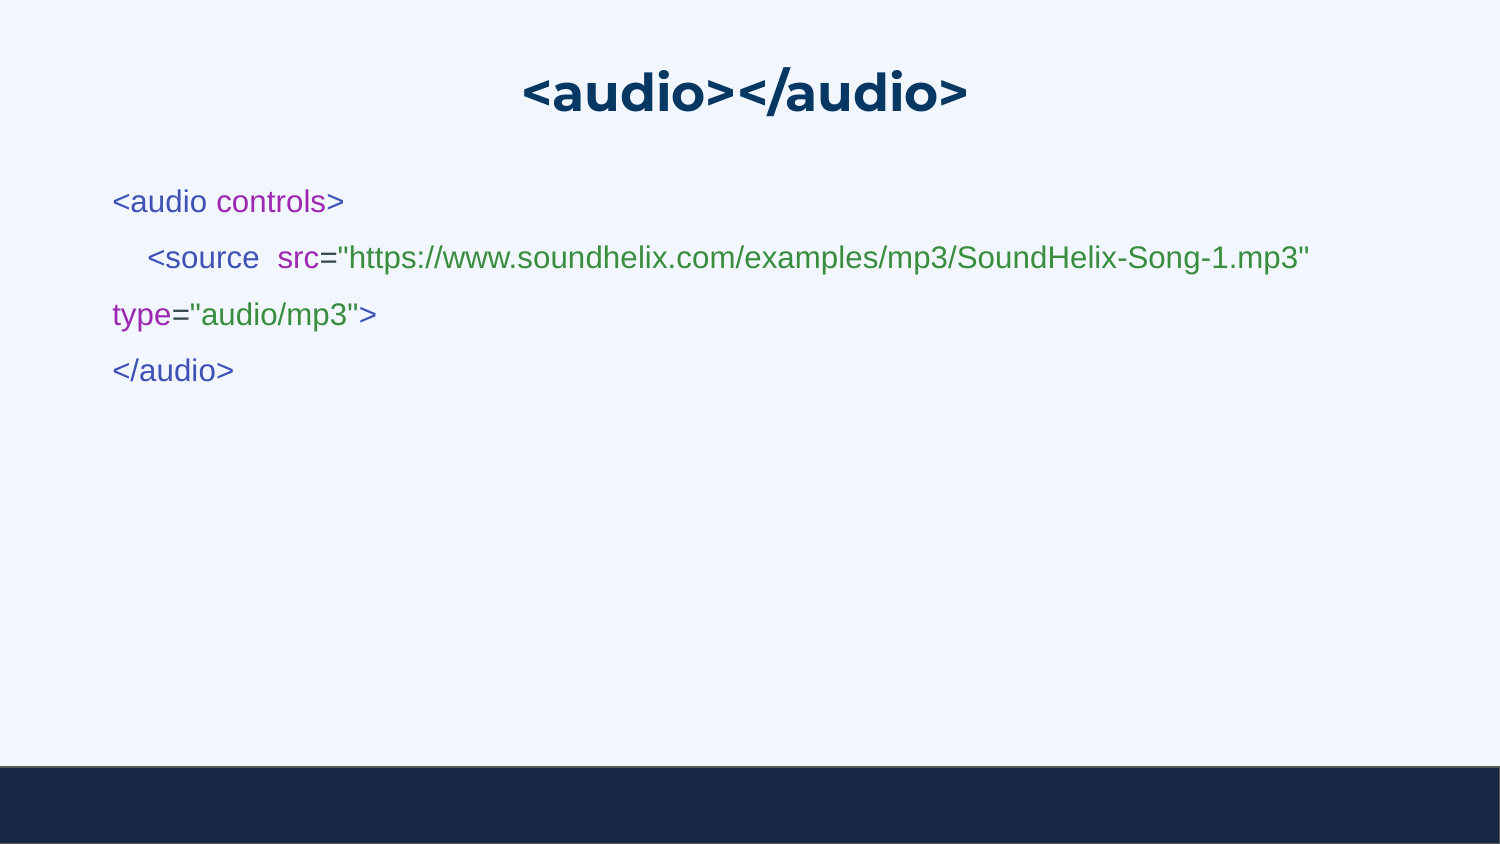

# <audio></audio>
<audio controls>
    <source  src="https://www.soundhelix.com/examples/mp3/SoundHelix-Song-1.mp3" type="audio/mp3">
</audio>